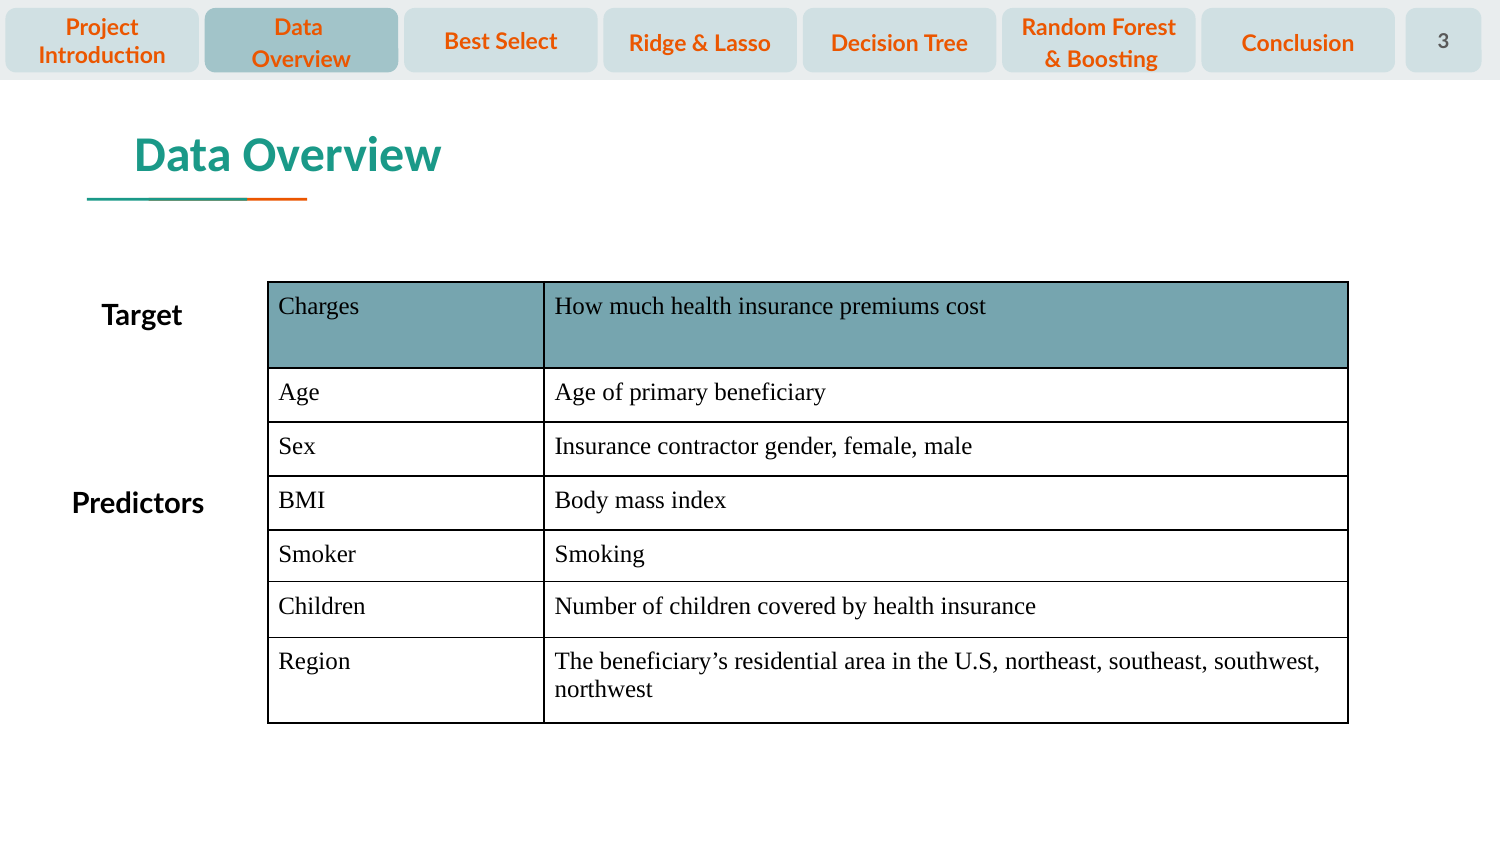

Project Introduction
Data  Overview
Best Select
Ridge & Lasso
Decision Tree
Random Forest  & Boosting
Conclusion

3
# Data Overview
Target
| Charges | How much health insurance premiums cost |
| --- | --- |
| Age | Age of primary beneficiary |
| Sex | Insurance contractor gender, female, male |
| BMI | Body mass index |
| Smoker | Smoking |
| Children | Number of children covered by health insurance |
| Region | The beneficiary’s residential area in the U.S, northeast, southeast, southwest, northwest |
Predictors